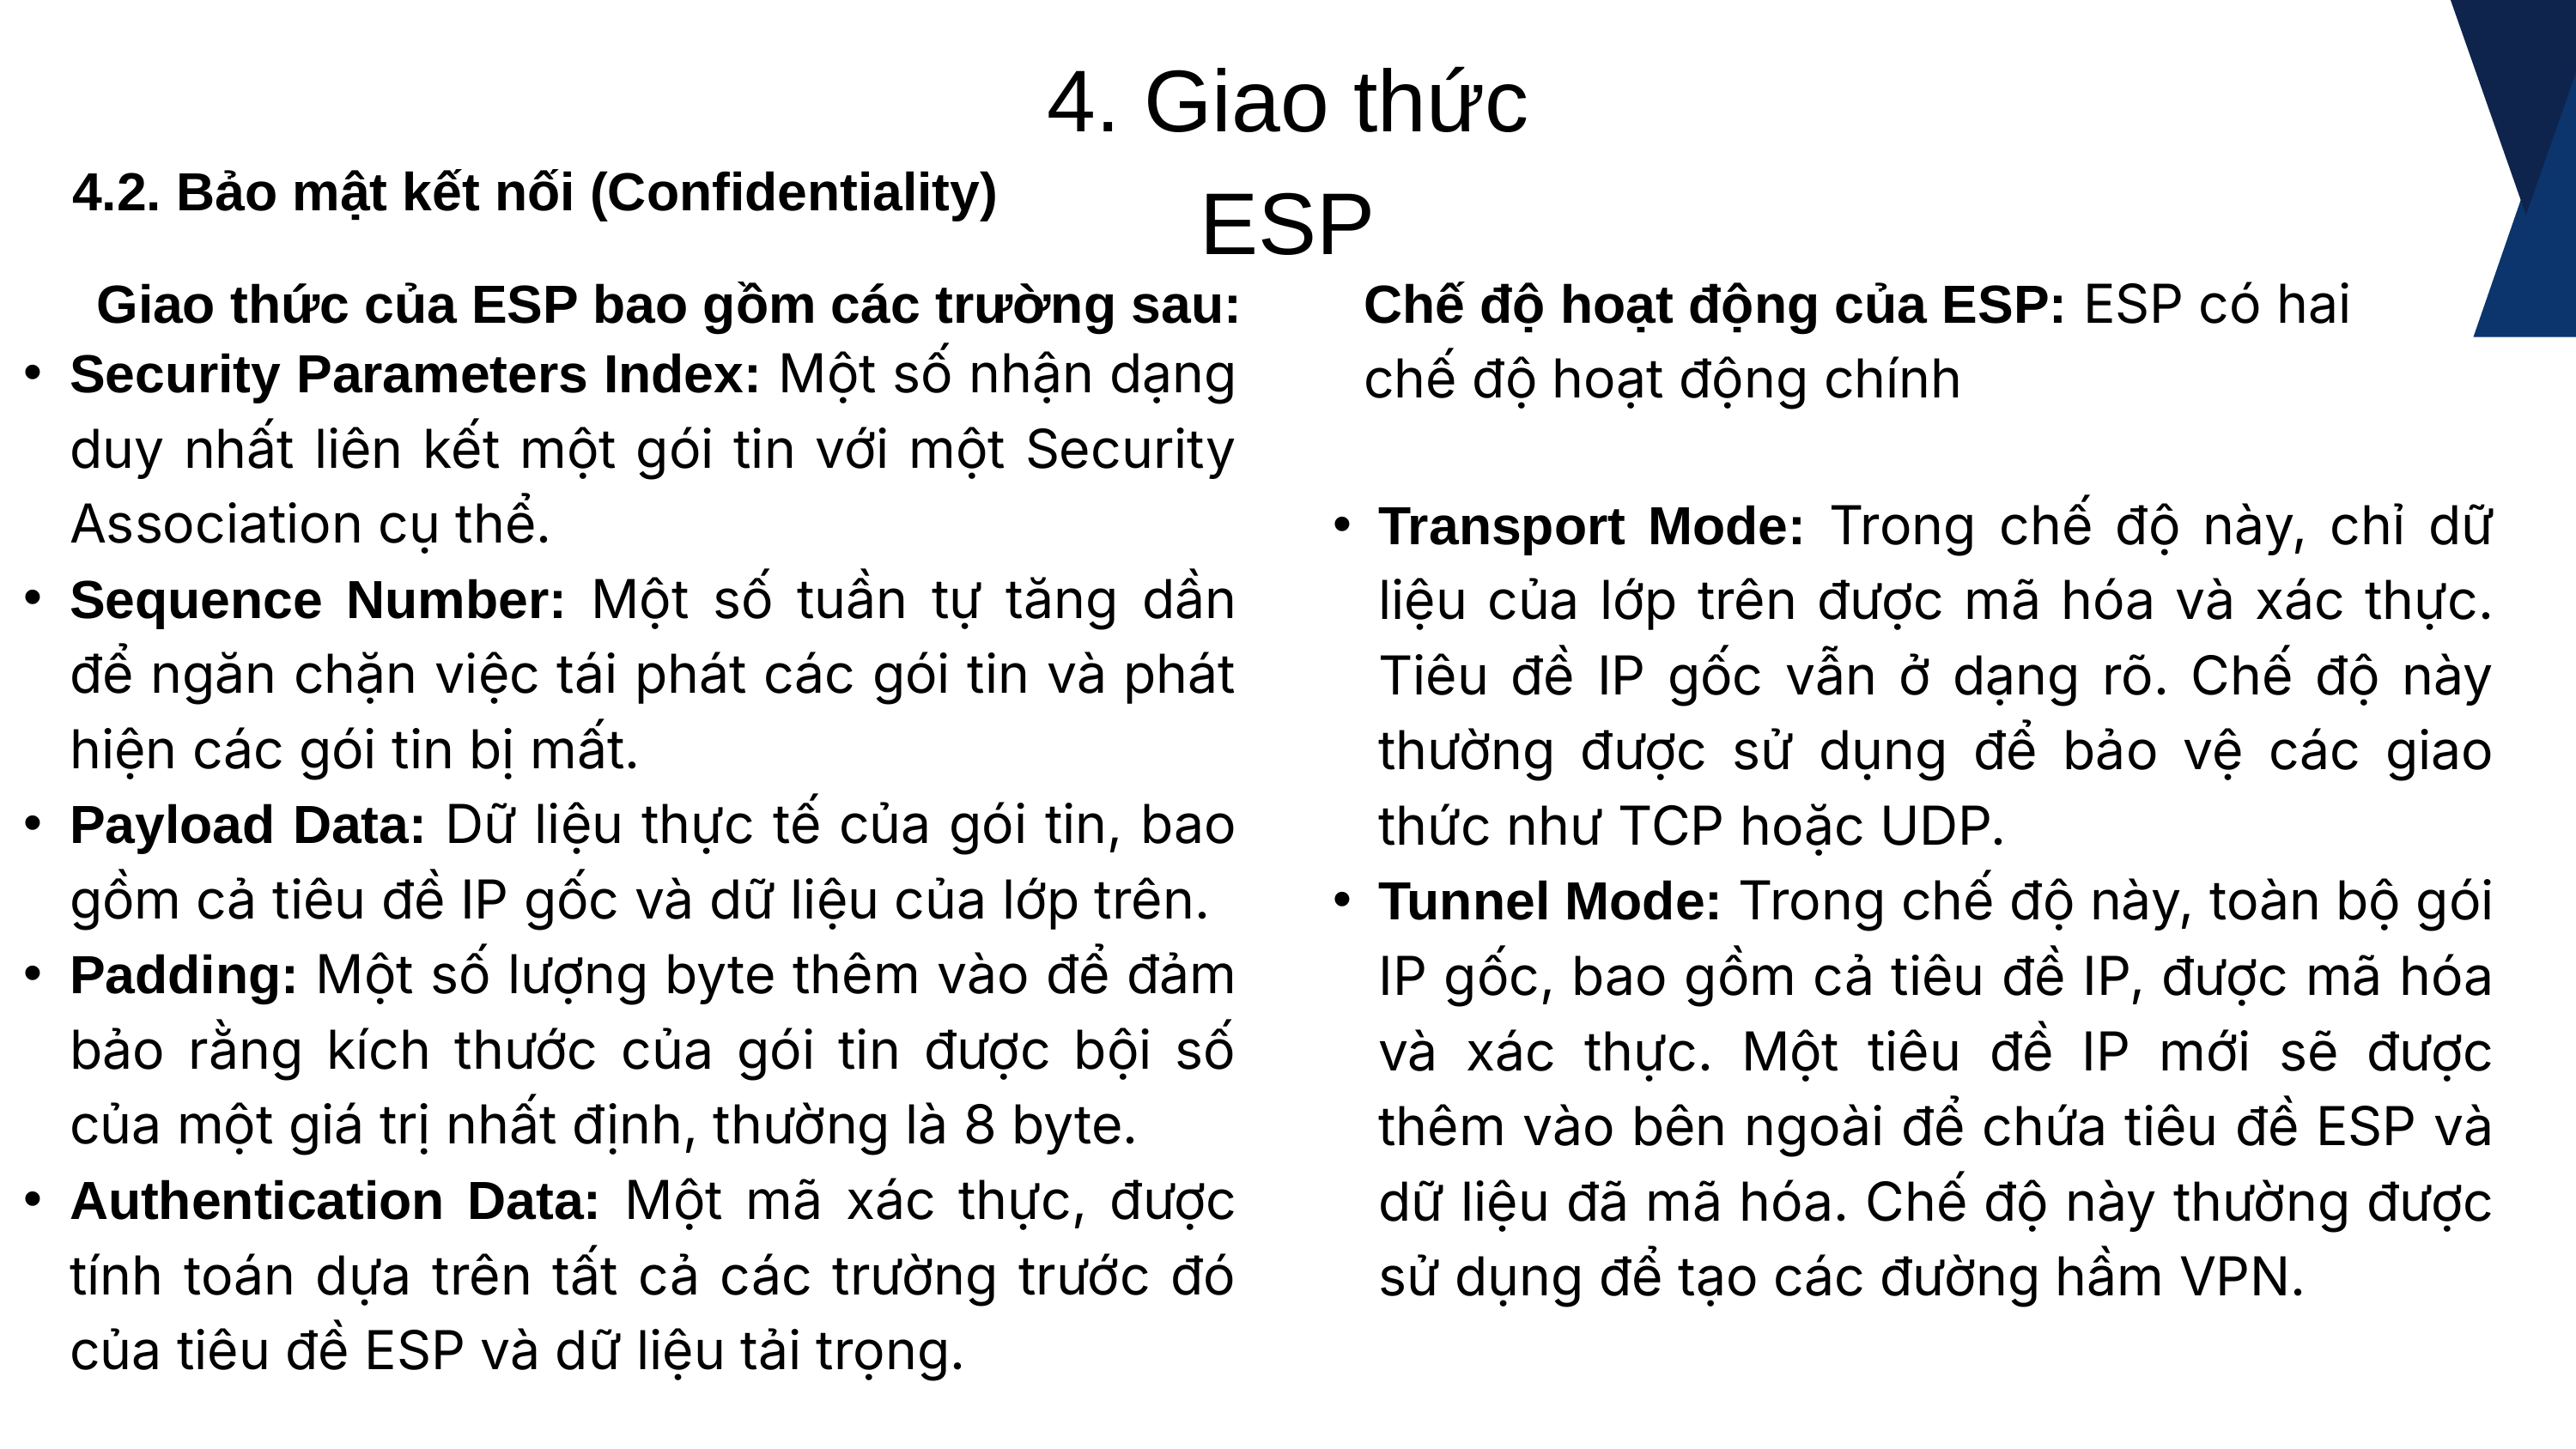

4. Giao thức ESP

4.2. Bảo mật kết nối (Confidentiality)

Giao thức của ESP bao gồm các trường sau:

Chế độ hoạt động của ESP: ESP có hai chế độ hoạt động chính

Security Parameters Index: Một số nhận dạng duy nhất liên kết một gói tin với một Security Association cụ thể.
Sequence Number: Một số tuần tự tăng dần để ngăn chặn việc tái phát các gói tin và phát hiện các gói tin bị mất.
Payload Data: Dữ liệu thực tế của gói tin, bao gồm cả tiêu đề IP gốc và dữ liệu của lớp trên.
Padding: Một số lượng byte thêm vào để đảm bảo rằng kích thước của gói tin được bội số của một giá trị nhất định, thường là 8 byte.
Authentication Data: Một mã xác thực, được tính toán dựa trên tất cả các trường trước đó của tiêu đề ESP và dữ liệu tải trọng.
Transport Mode: Trong chế độ này, chỉ dữ liệu của lớp trên được mã hóa và xác thực. Tiêu đề IP gốc vẫn ở dạng rõ. Chế độ này thường được sử dụng để bảo vệ các giao thức như TCP hoặc UDP.
Tunnel Mode: Trong chế độ này, toàn bộ gói IP gốc, bao gồm cả tiêu đề IP, được mã hóa và xác thực. Một tiêu đề IP mới sẽ được thêm vào bên ngoài để chứa tiêu đề ESP và dữ liệu đã mã hóa. Chế độ này thường được sử dụng để tạo các đường hầm VPN.